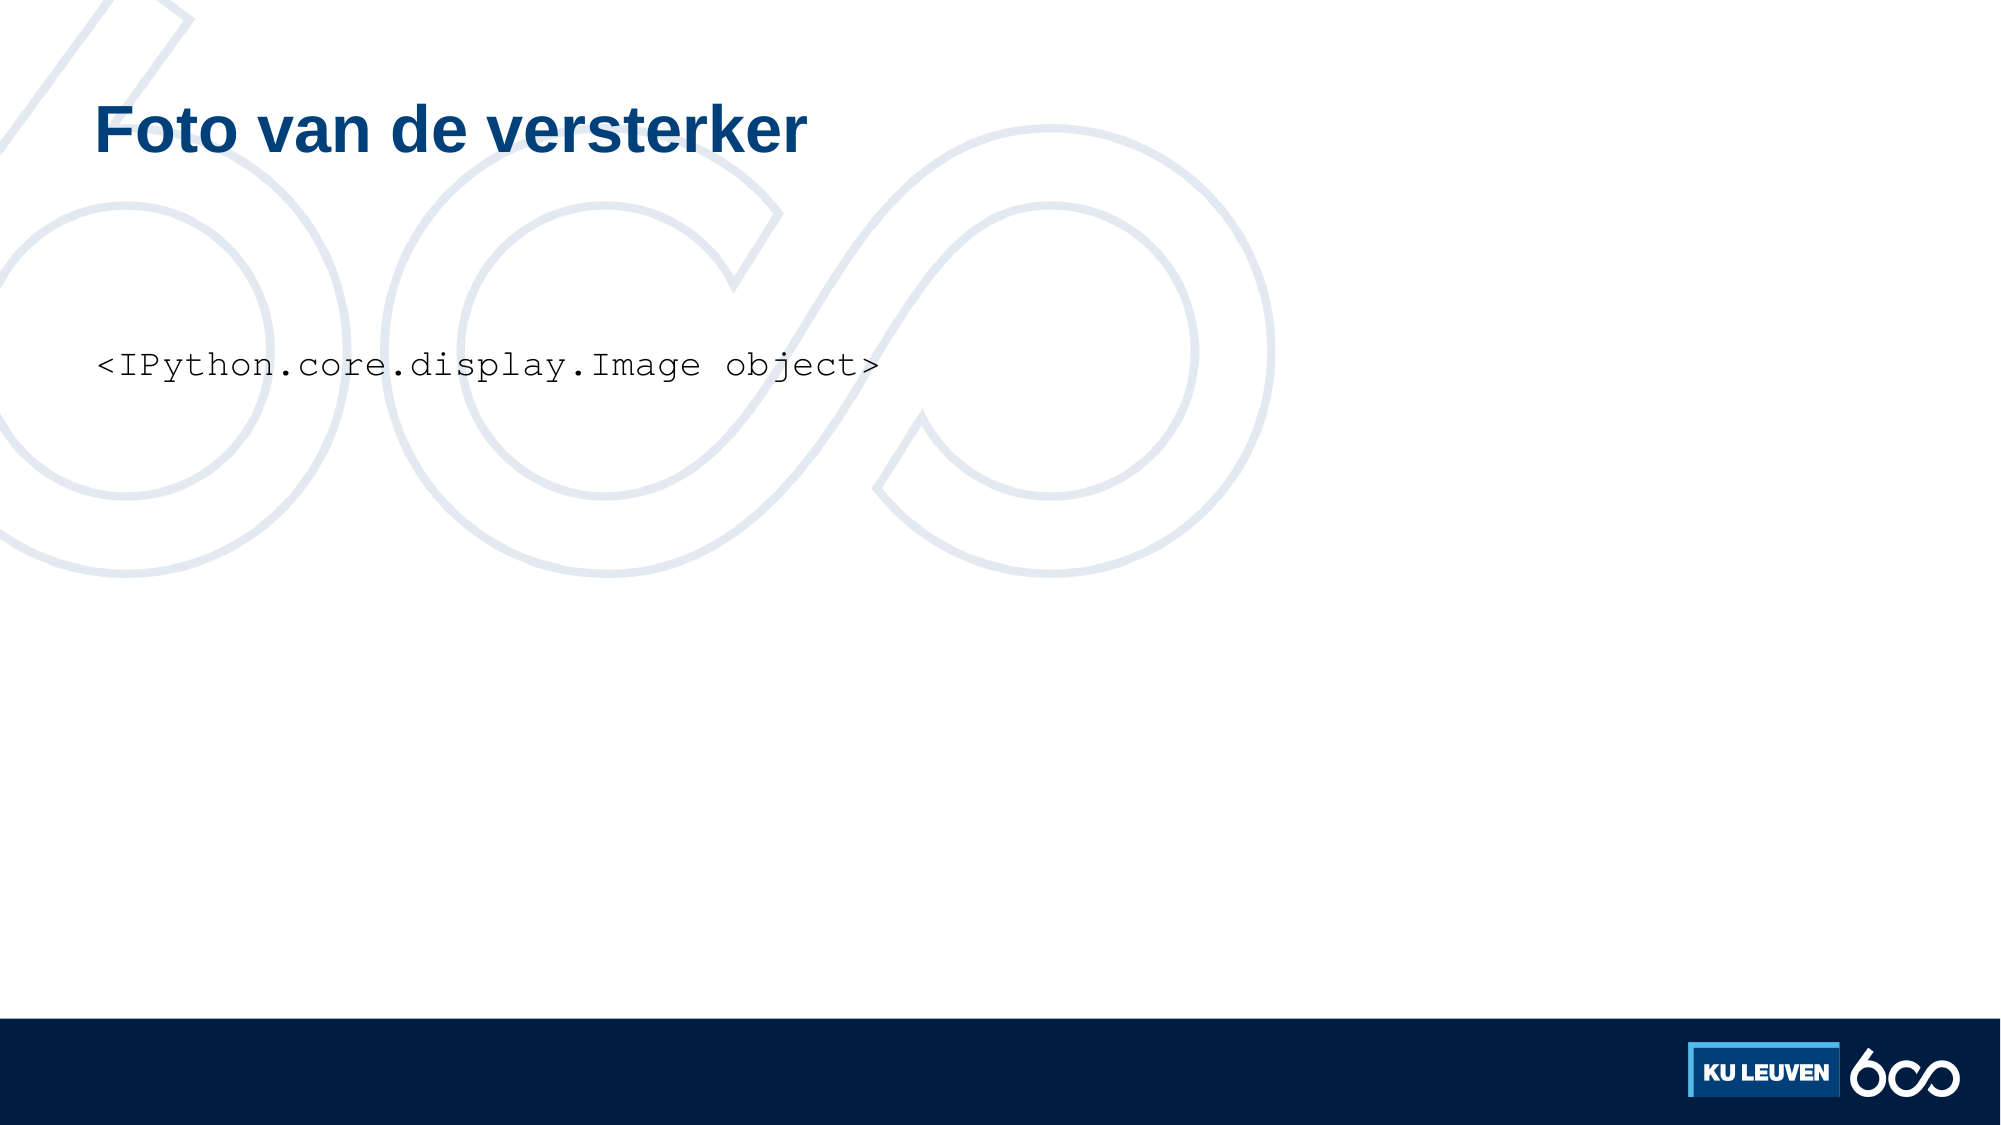

# Foto van de versterker
<IPython.core.display.Image object>